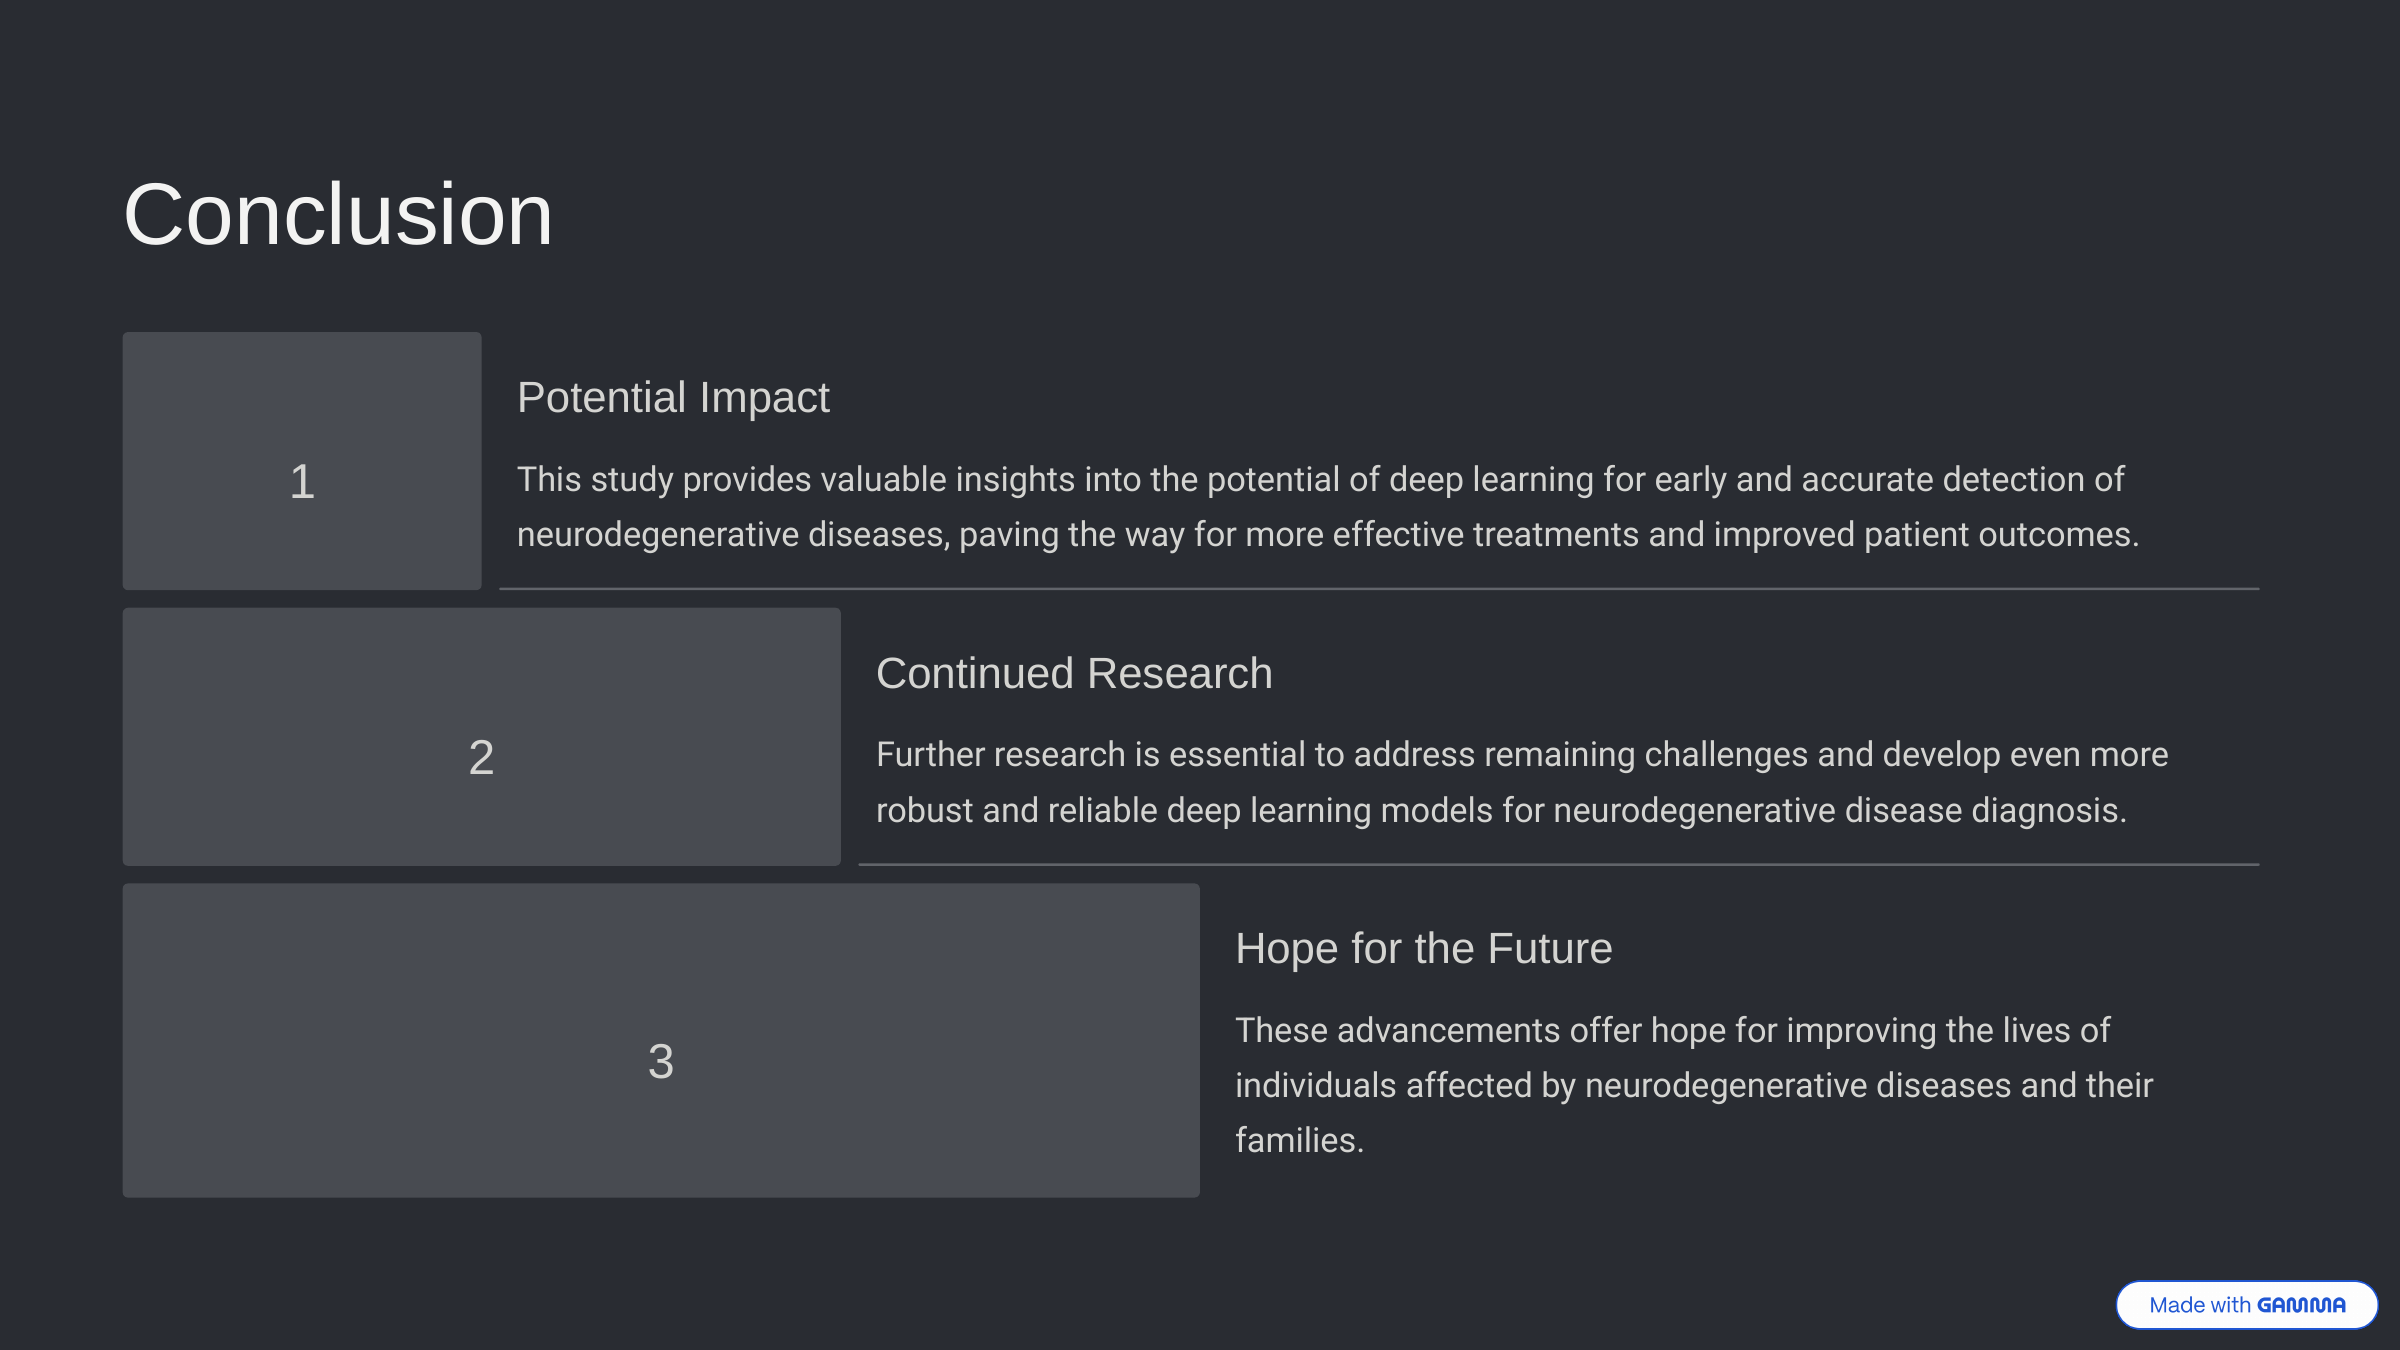

Conclusion

Potential Impact
1
This study provides valuable insights into the potential of deep learning for early and accurate detection of neurodegenerative diseases, paving the way for more effective treatments and improved patient outcomes.

Continued Research
2
Further research is essential to address remaining challenges and develop even more robust and reliable deep learning models for neurodegenerative disease diagnosis.

Hope for the Future
These advancements offer hope for improving the lives of individuals affected by neurodegenerative diseases and their families.
3